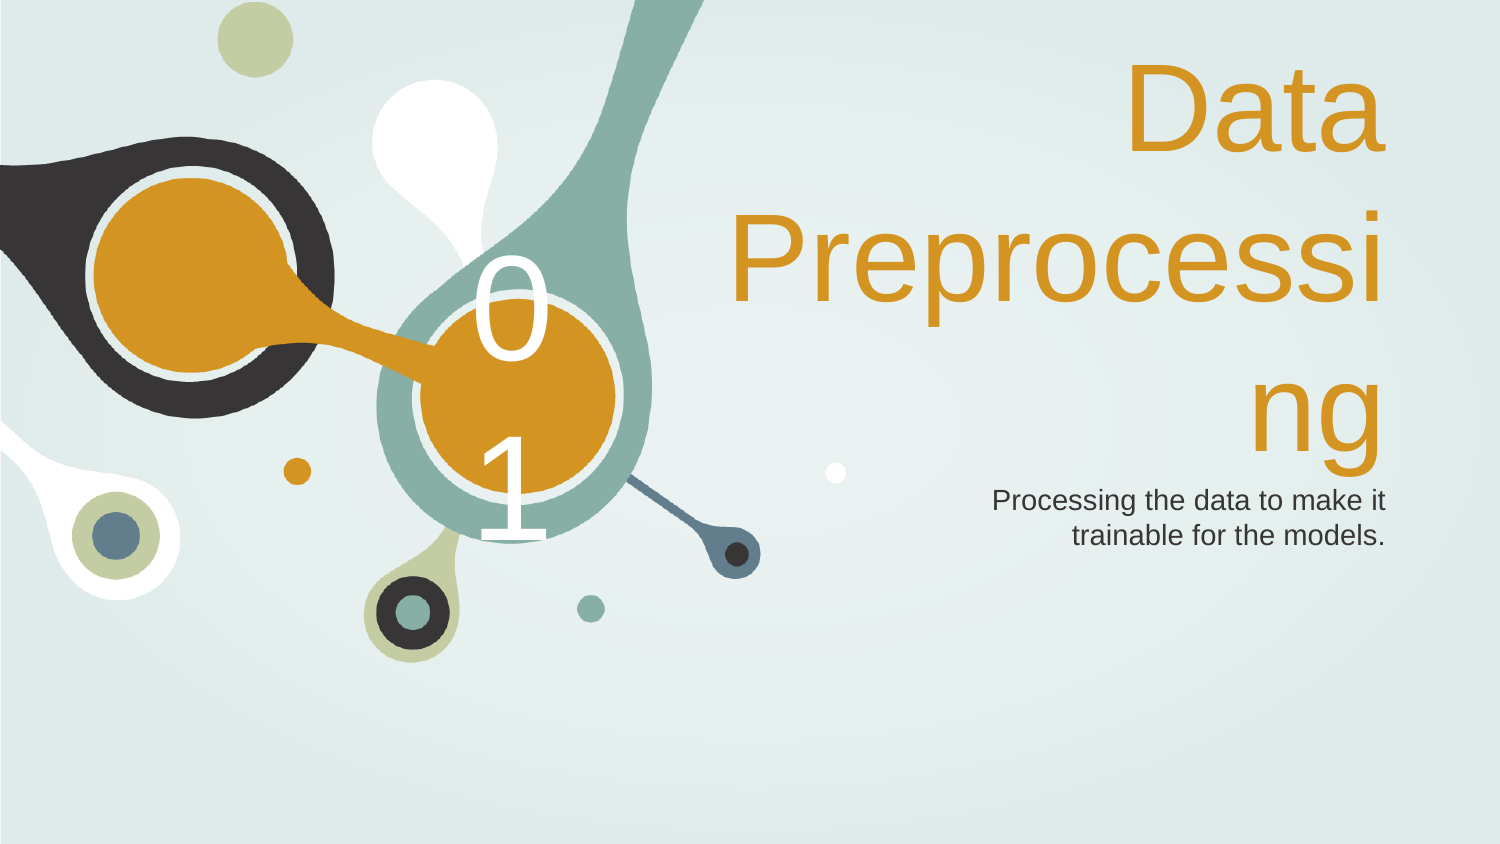

01
# Data Preprocessing
Processing the data to make it trainable for the models.